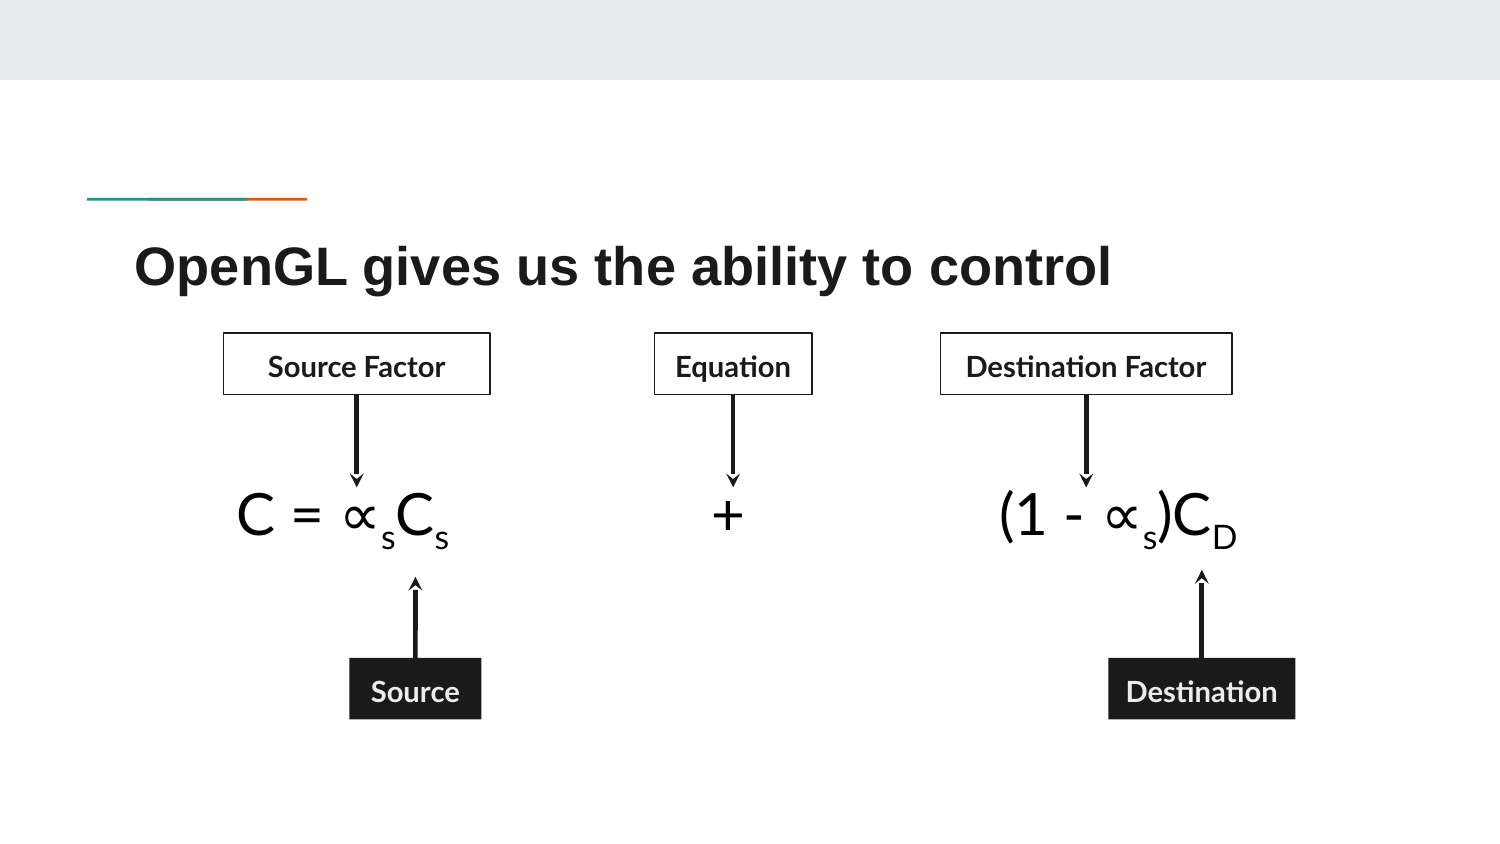

# OpenGL gives us the ability to control
Source Factor
Equation
Destination Factor
C = ∝sCs                              +                 (1 - ∝s)CD
Source
Destination